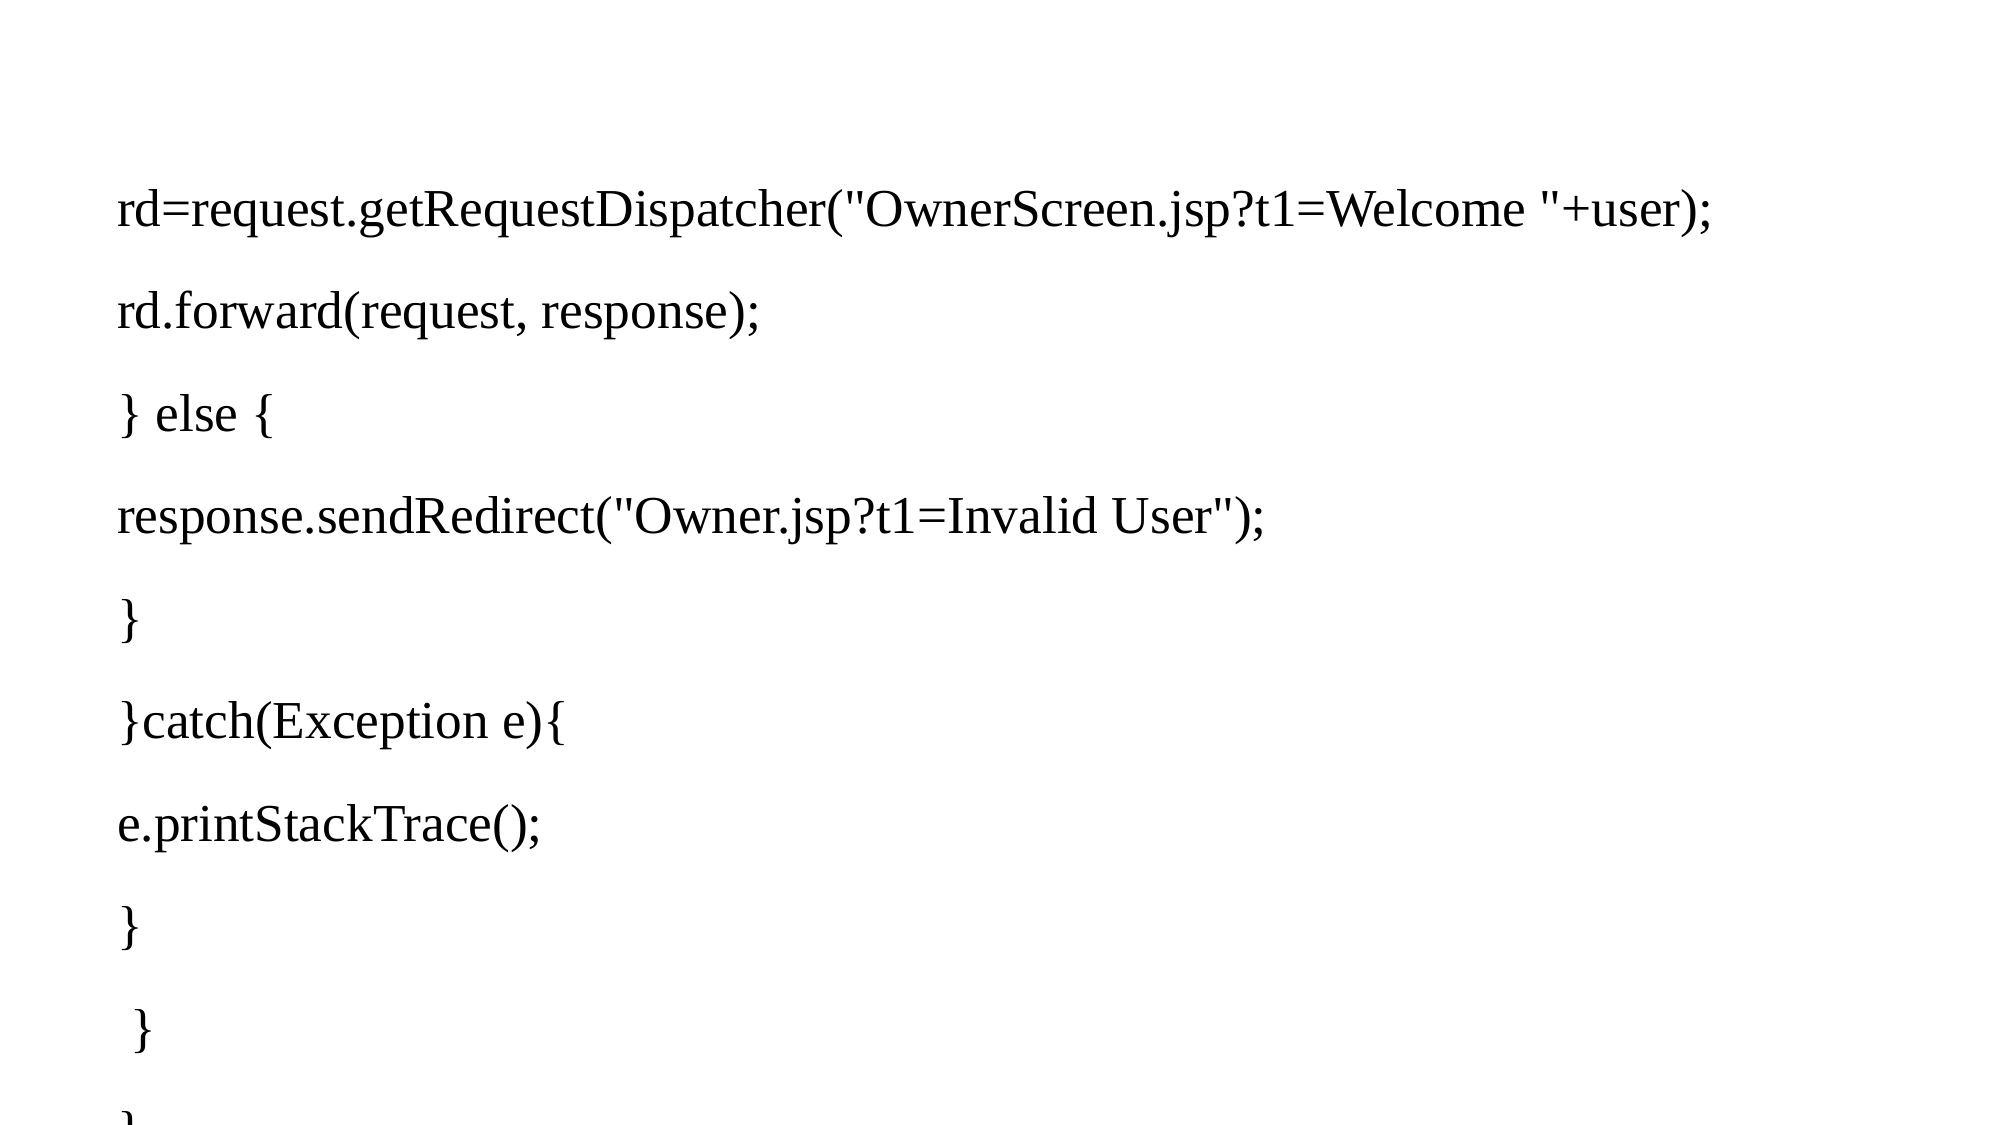

#
rd=request.getRequestDispatcher("OwnerScreen.jsp?t1=Welcome "+user);
rd.forward(request, response);
} else {
response.sendRedirect("Owner.jsp?t1=Invalid User");
}
}catch(Exception e){
e.printStackTrace();
}
 }
}